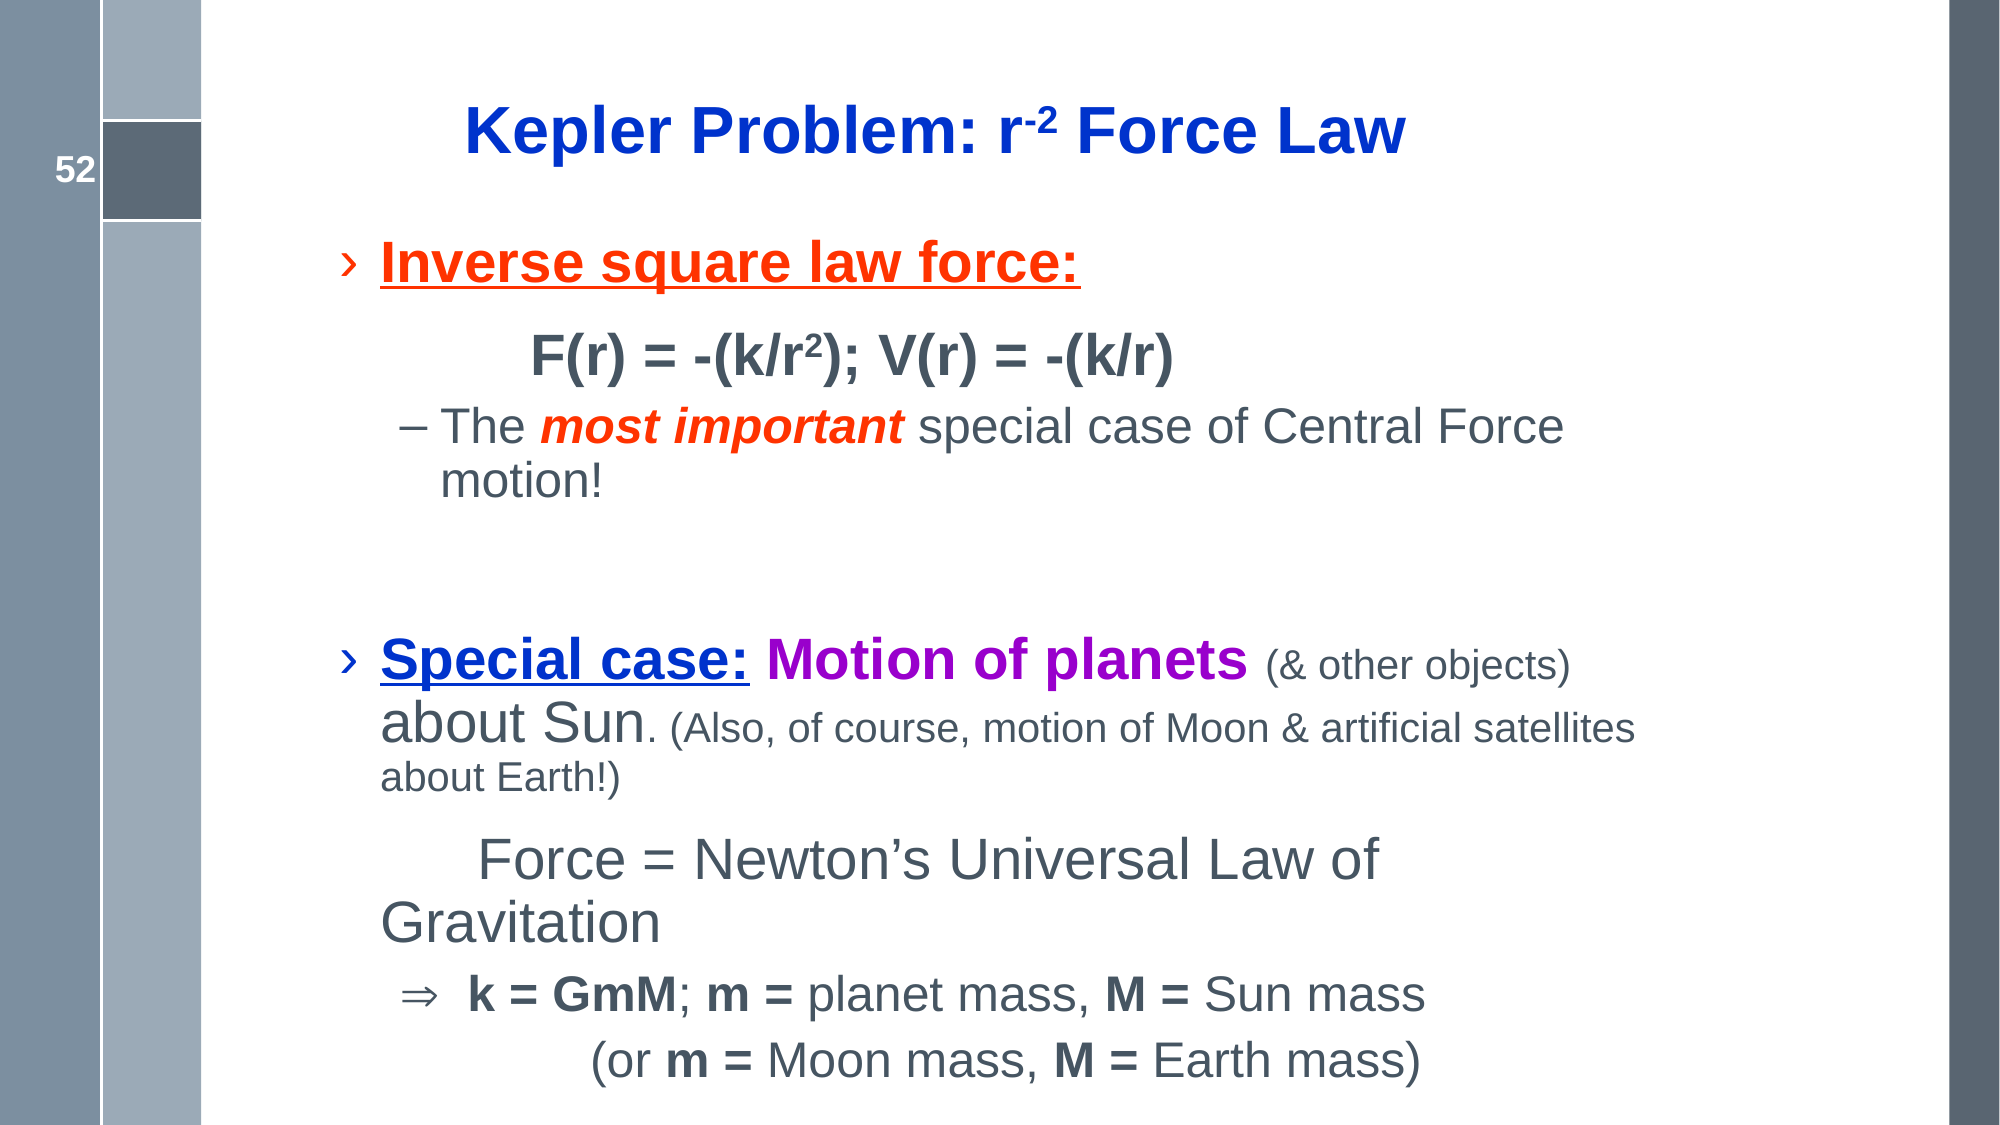

# Kepler Problem: r-2 Force Law
Inverse square law force:
		F(r) = -(k/r2); V(r) = -(k/r)
The most important special case of Central Force motion!

Special case: Motion of planets (& other objects) about Sun. (Also, of course, motion of Moon & artificial satellites about Earth!)
	      Force = Newton’s Universal Law of Gravitation
⇒  k = GmM; m = planet mass, M = Sun mass
		(or m = Moon mass, M = Earth mass)